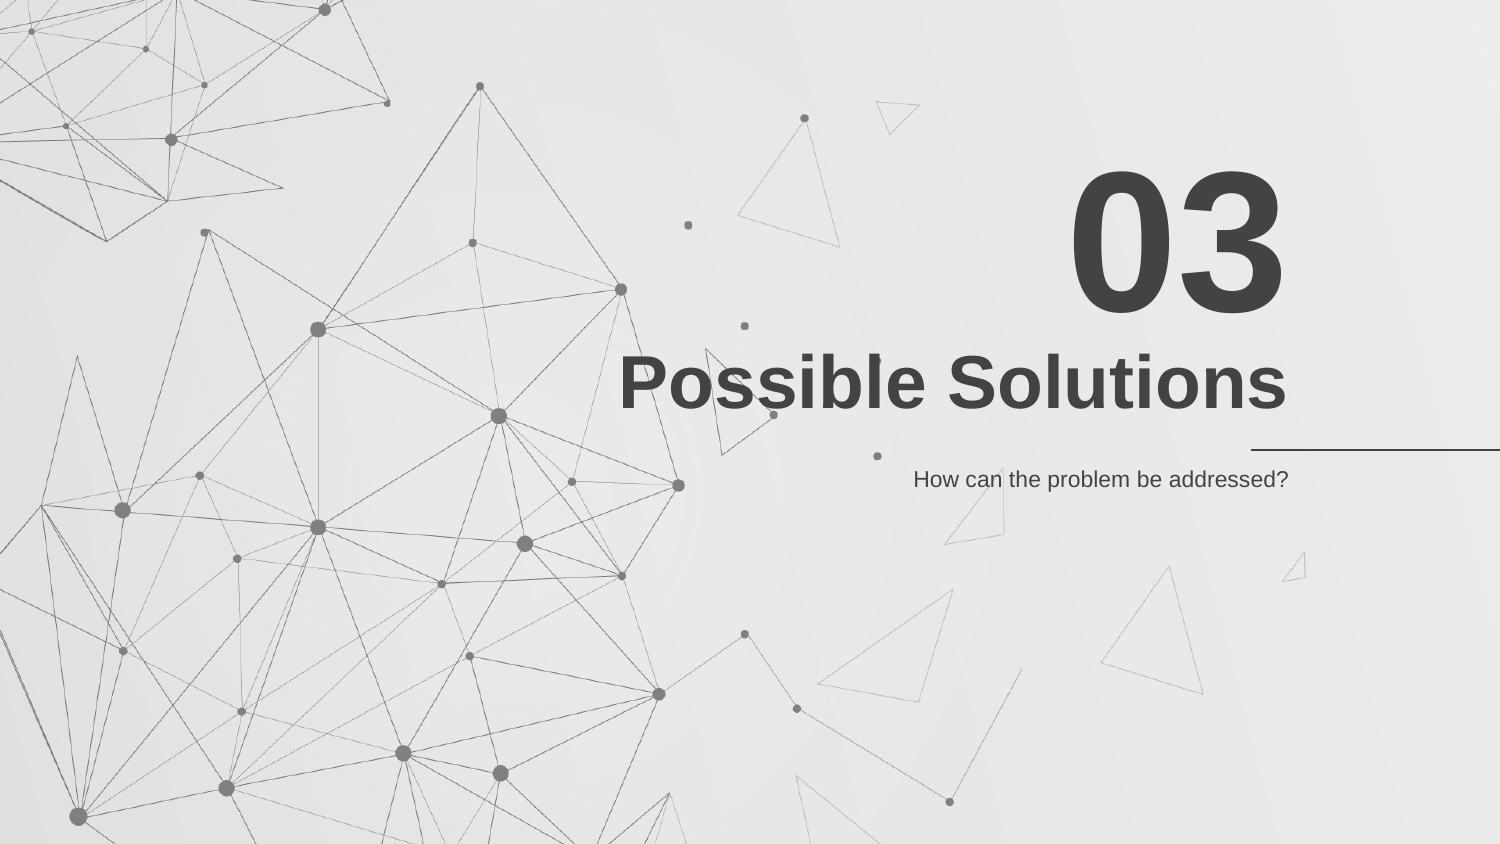

03
# Possible Solutions
How can the problem be addressed?